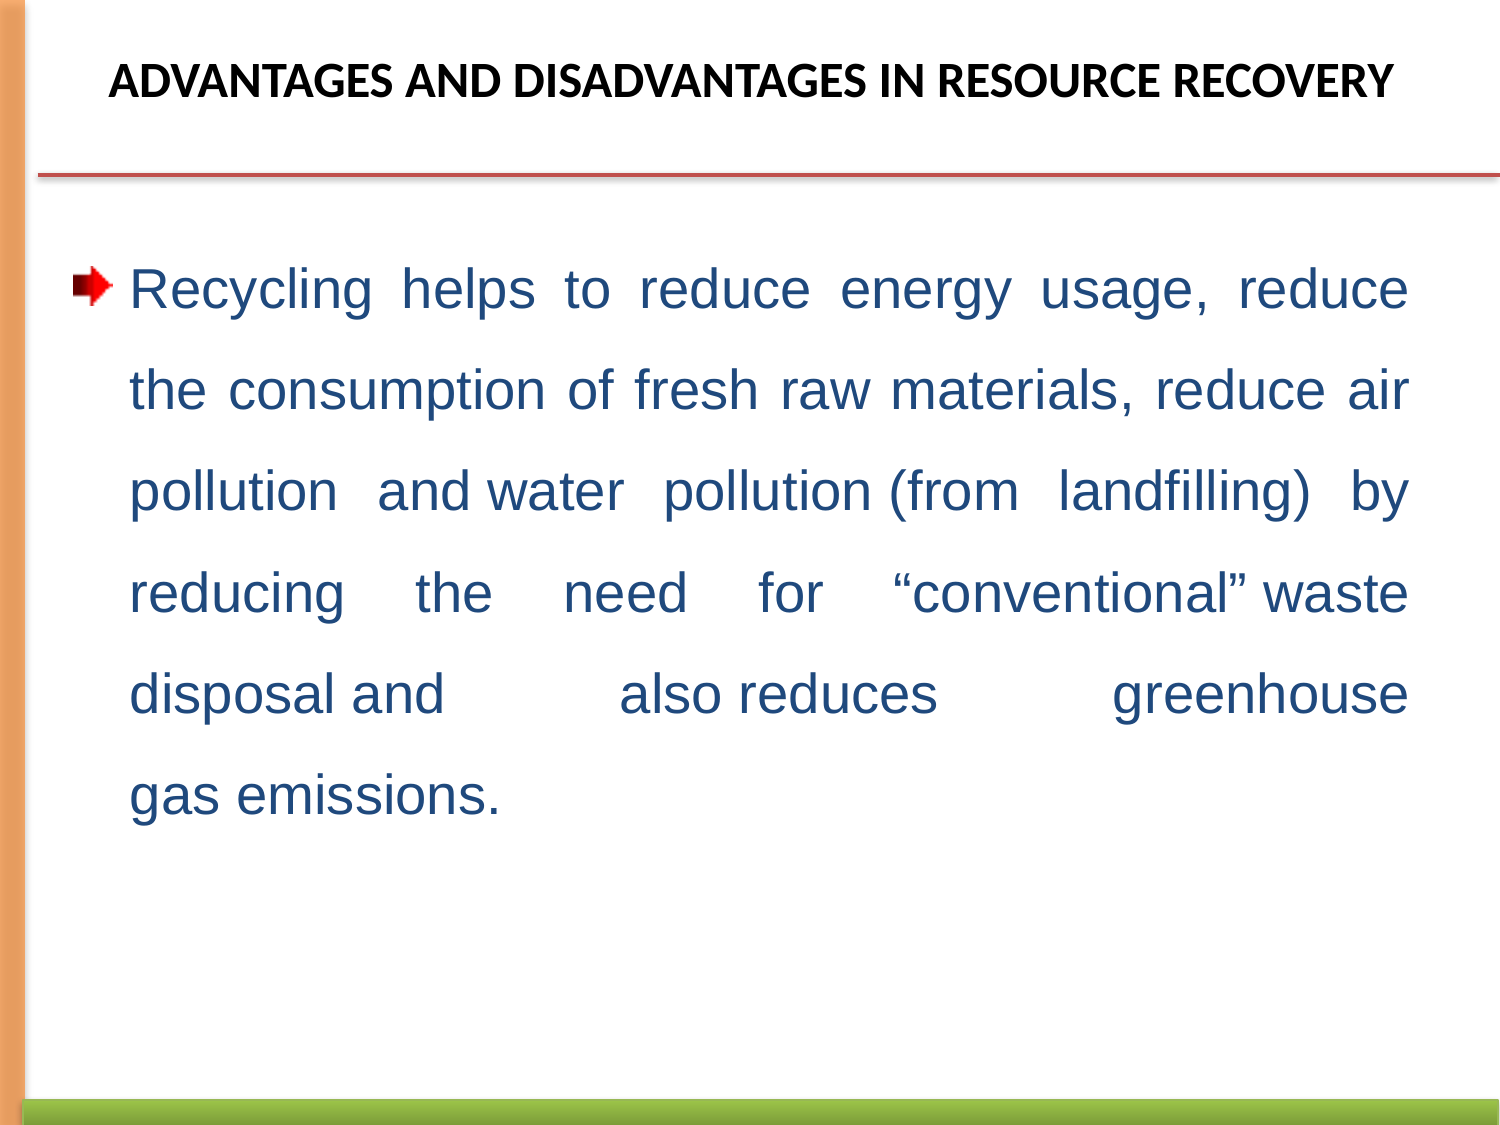

# ADVANTAGES AND DISADVANTAGES IN RESOURCE RECOVERY
Recycling helps to reduce energy usage, reduce the consumption of fresh raw materials, reduce air pollution and water pollution (from landfilling) by reducing the need for “conventional” waste disposal and also reduces greenhouse gas emissions.